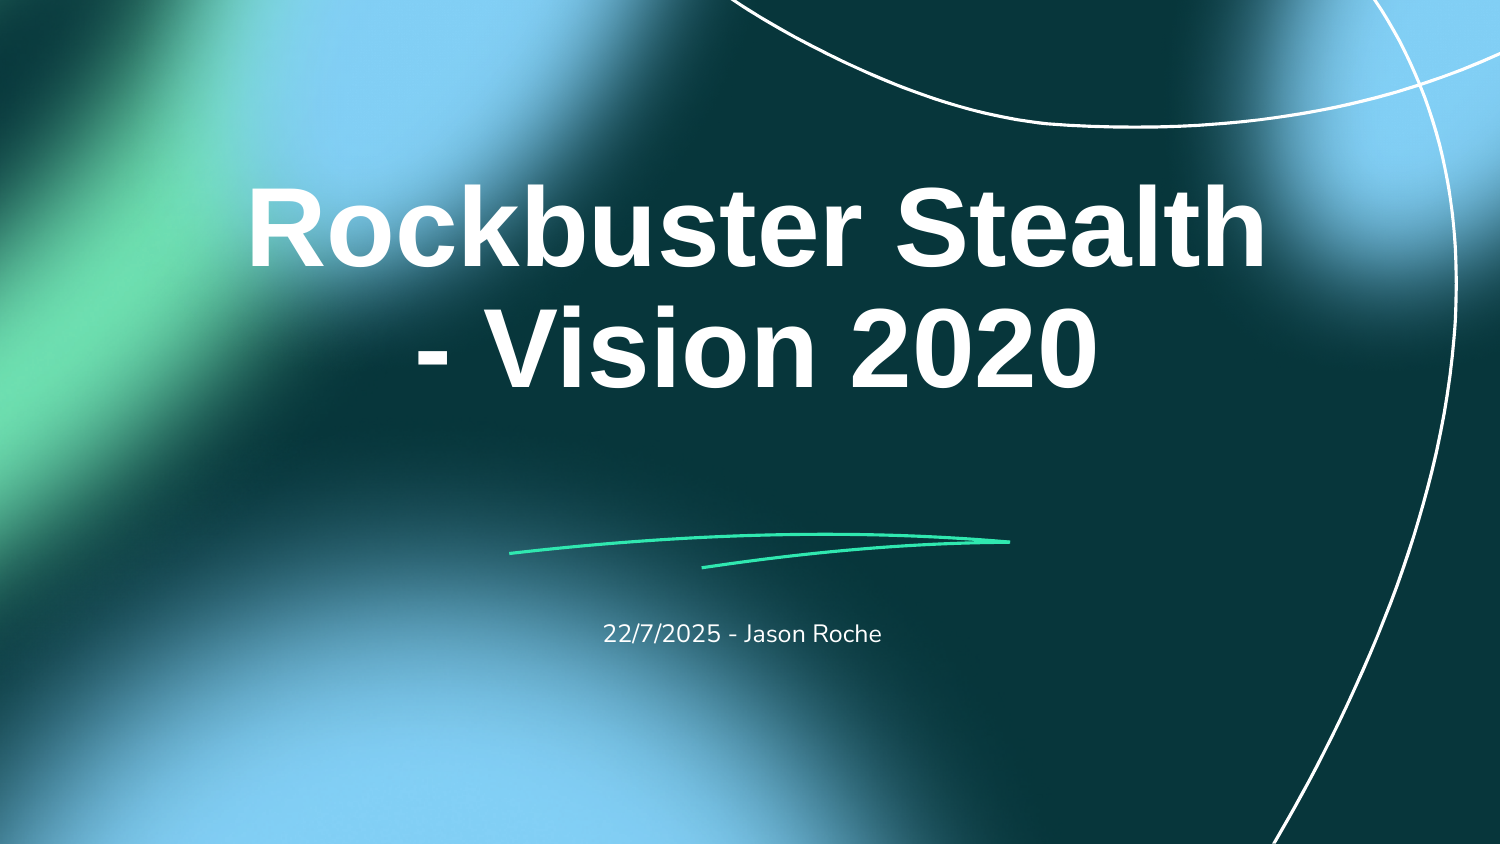

# Rockbuster Stealth - Vision 2020

22/7/2025 - Jason Roche